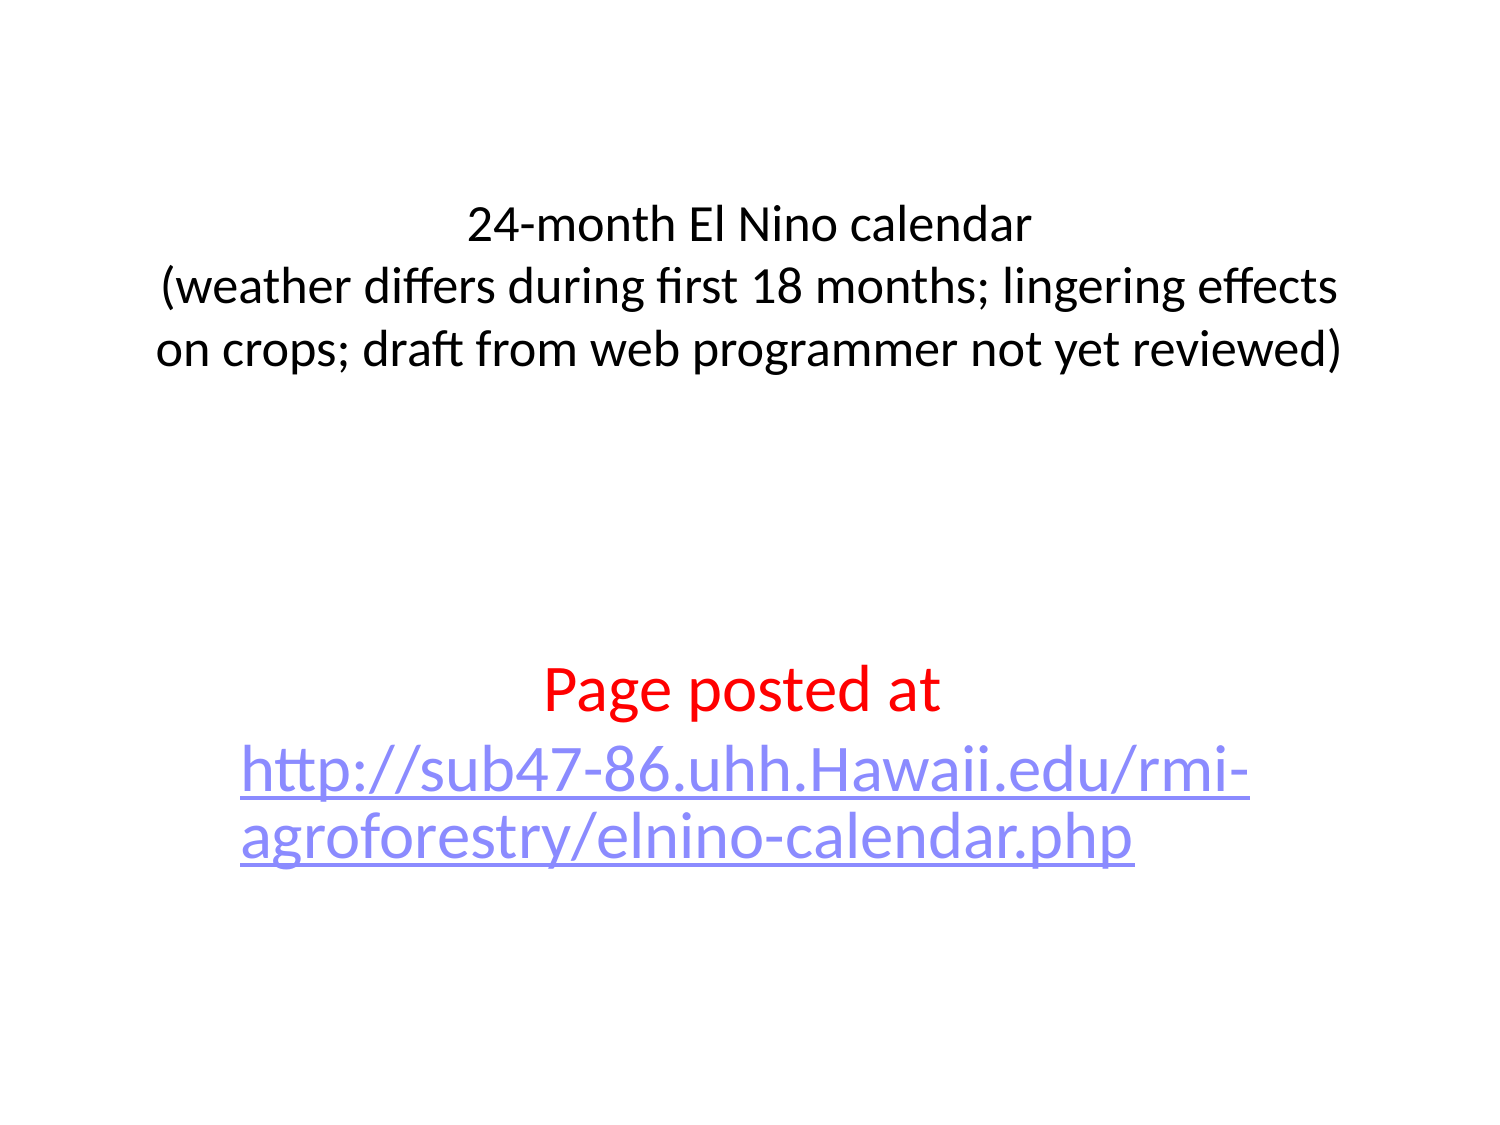

# 24-month El Nino calendar (weather differs during first 18 months; lingering effects on crops; draft from web programmer not yet reviewed)
Page posted at http://sub47-86.uhh.Hawaii.edu/rmi-agroforestry/elnino-calendar.php